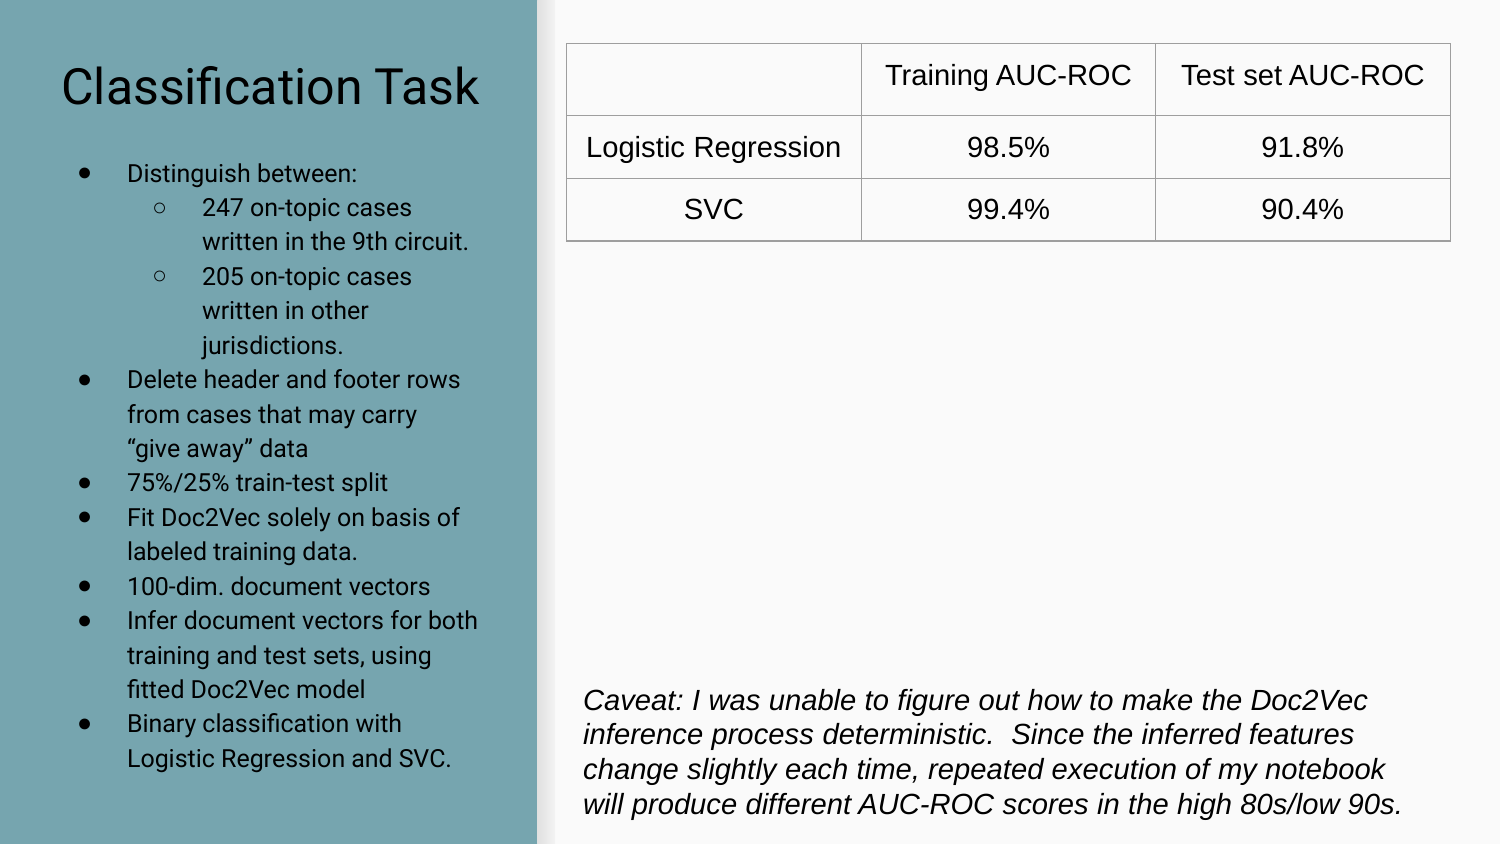

# Classification Task
|  | Training AUC-ROC | Test set AUC-ROC |
| --- | --- | --- |
| Logistic Regression | 98.5% | 91.8% |
| SVC | 99.4% | 90.4% |
Distinguish between:
247 on-topic cases written in the 9th circuit.
205 on-topic cases written in other jurisdictions.
Delete header and footer rows from cases that may carry  “give away” data
75%/25% train-test split
Fit Doc2Vec solely on basis of labeled training data.
100-dim. document vectors
Infer document vectors for both training and test sets, using fitted Doc2Vec model
Binary classification with Logistic Regression and SVC.
Caveat: I was unable to figure out how to make the Doc2Vec inference process deterministic.  Since the inferred features change slightly each time, repeated execution of my notebook will produce different AUC-ROC scores in the high 80s/low 90s.